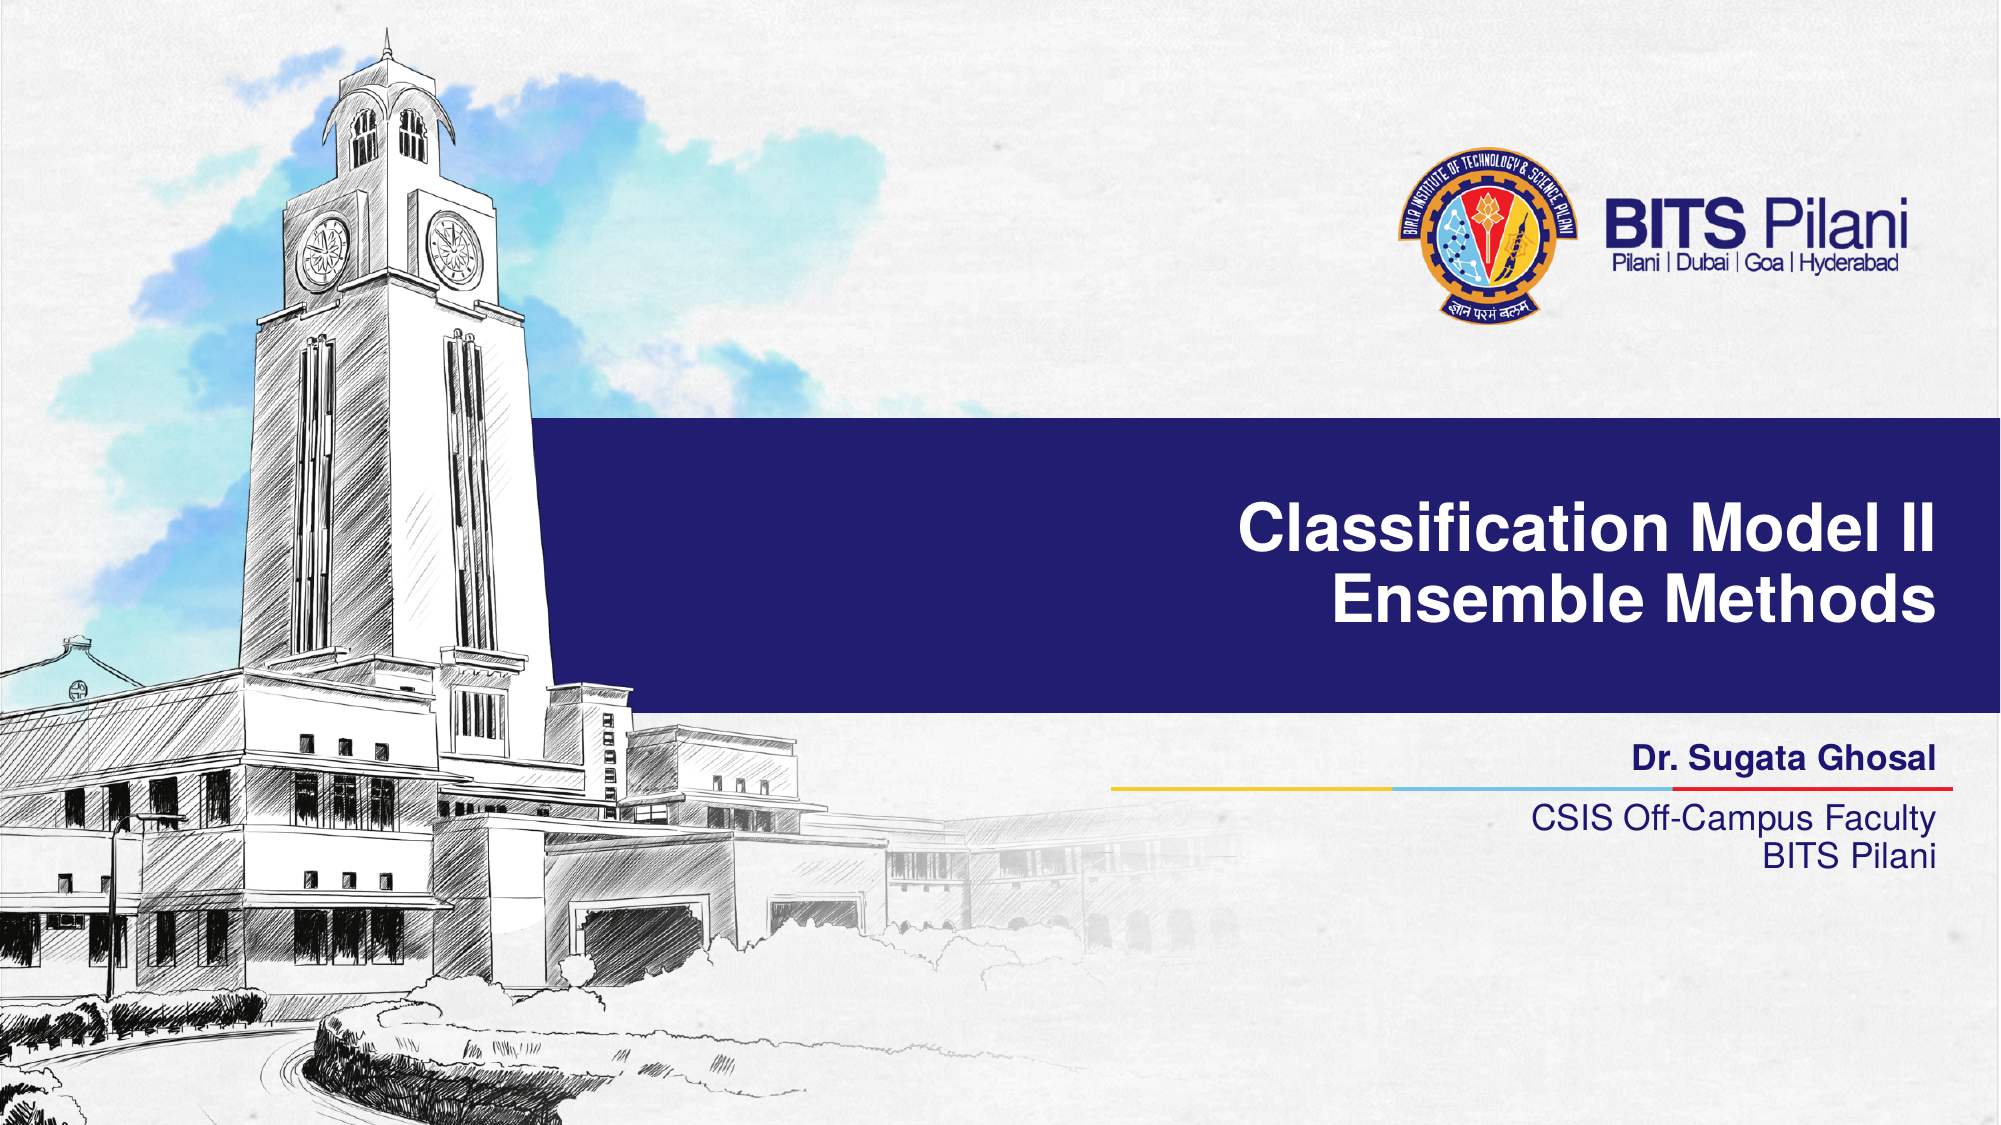

# Classification Model II Ensemble Methods
Dr. Sugata Ghosal
CSIS Off-Campus Faculty
BITS Pilani